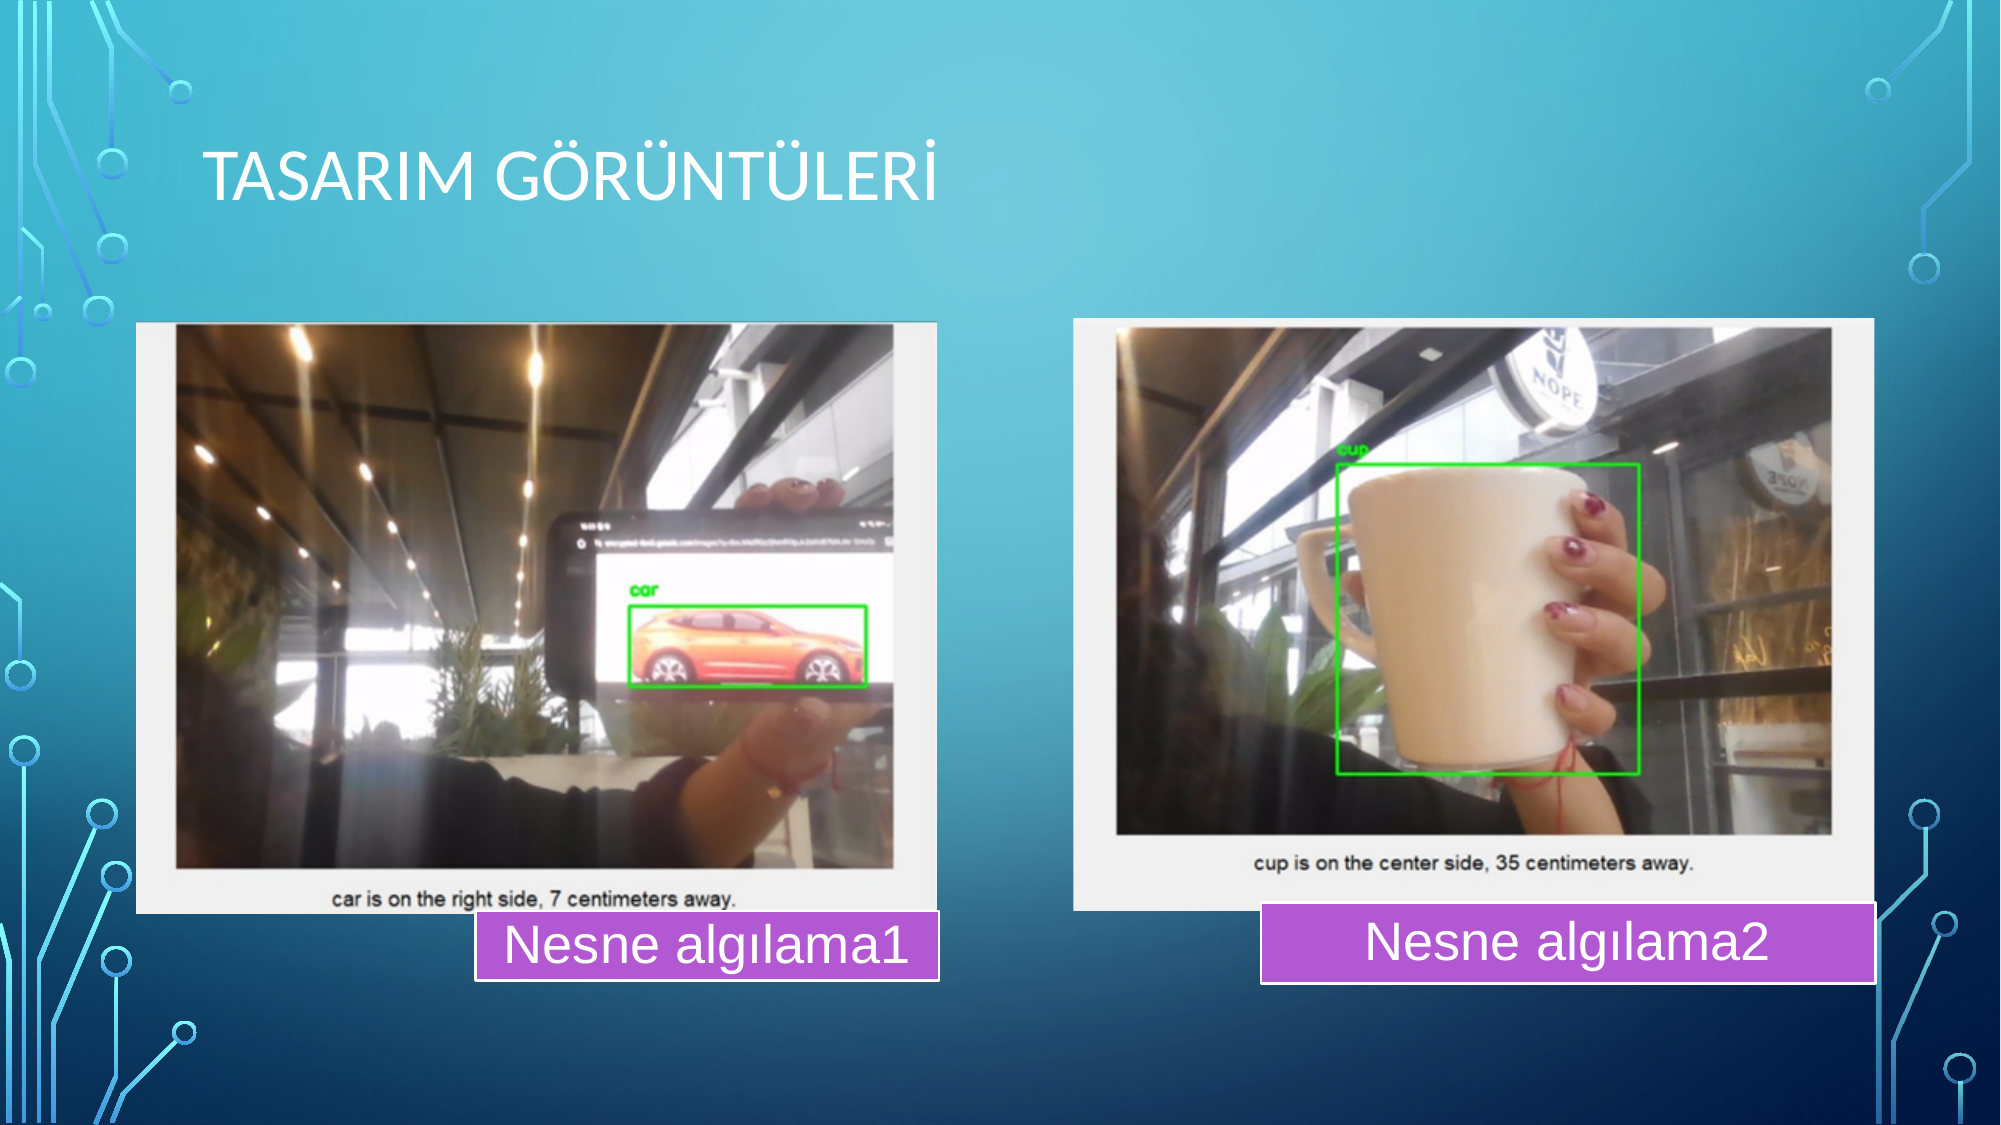

# Tasarım görüntüleri
Nesne algılama1
Nesne algılama2